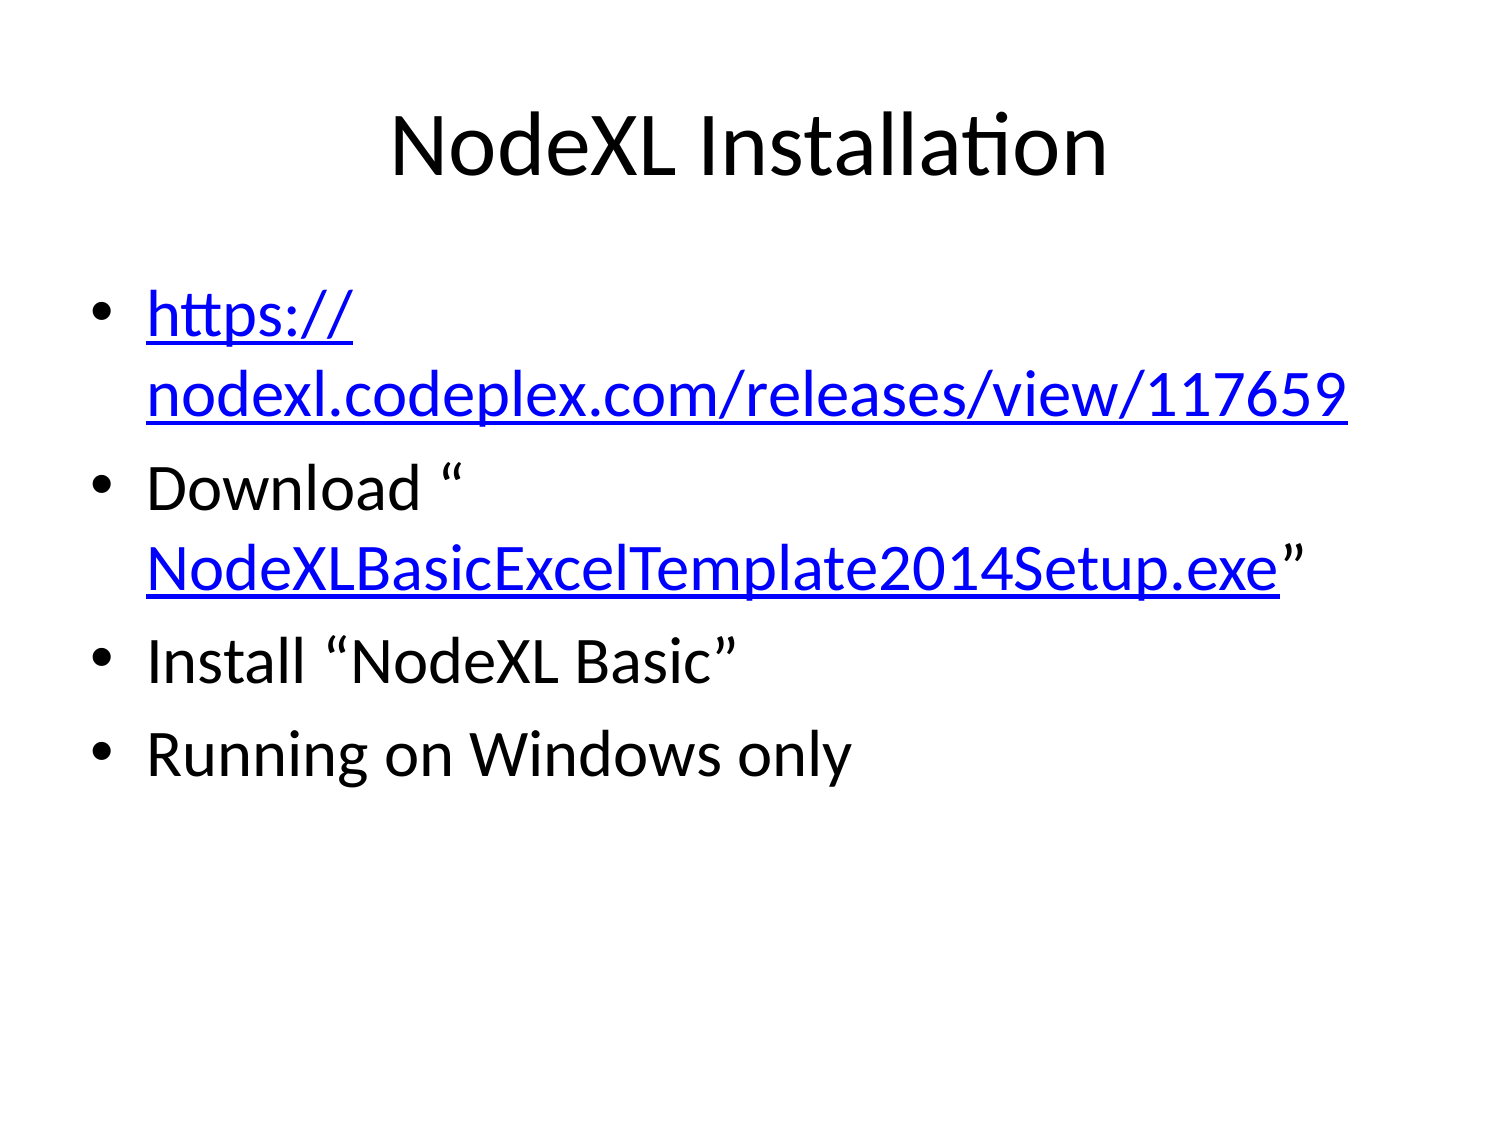

# NodeXL Installation
https://nodexl.codeplex.com/releases/view/117659
Download “NodeXLBasicExcelTemplate2014Setup.exe”
Install “NodeXL Basic”
Running on Windows only